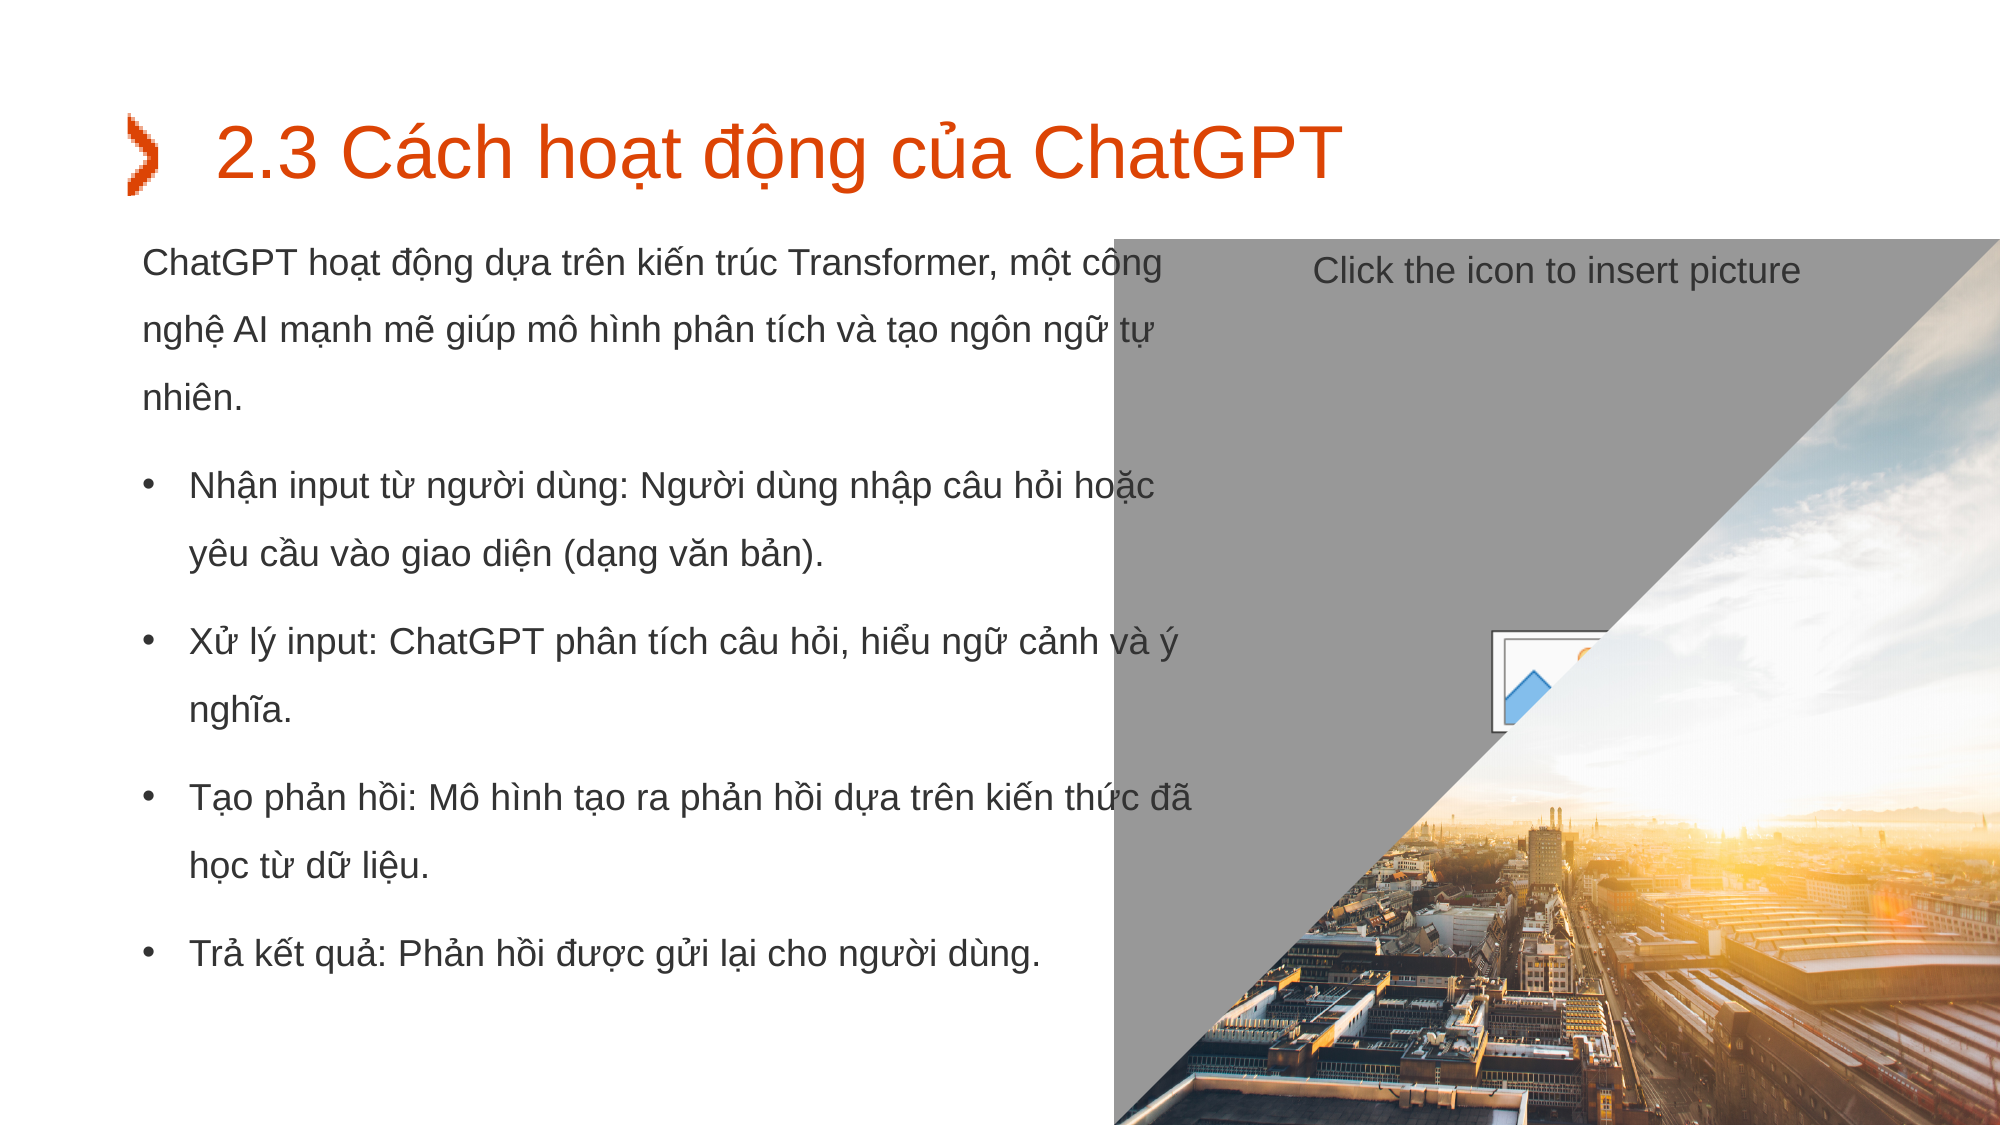

# 2.3 Cách hoạt động của ChatGPT
ChatGPT hoạt động dựa trên kiến trúc Transformer, một công nghệ AI mạnh mẽ giúp mô hình phân tích và tạo ngôn ngữ tự nhiên.
Nhận input từ người dùng: Người dùng nhập câu hỏi hoặc yêu cầu vào giao diện (dạng văn bản).
Xử lý input: ChatGPT phân tích câu hỏi, hiểu ngữ cảnh và ý nghĩa.
Tạo phản hồi: Mô hình tạo ra phản hồi dựa trên kiến thức đã học từ dữ liệu.
Trả kết quả: Phản hồi được gửi lại cho người dùng.

22